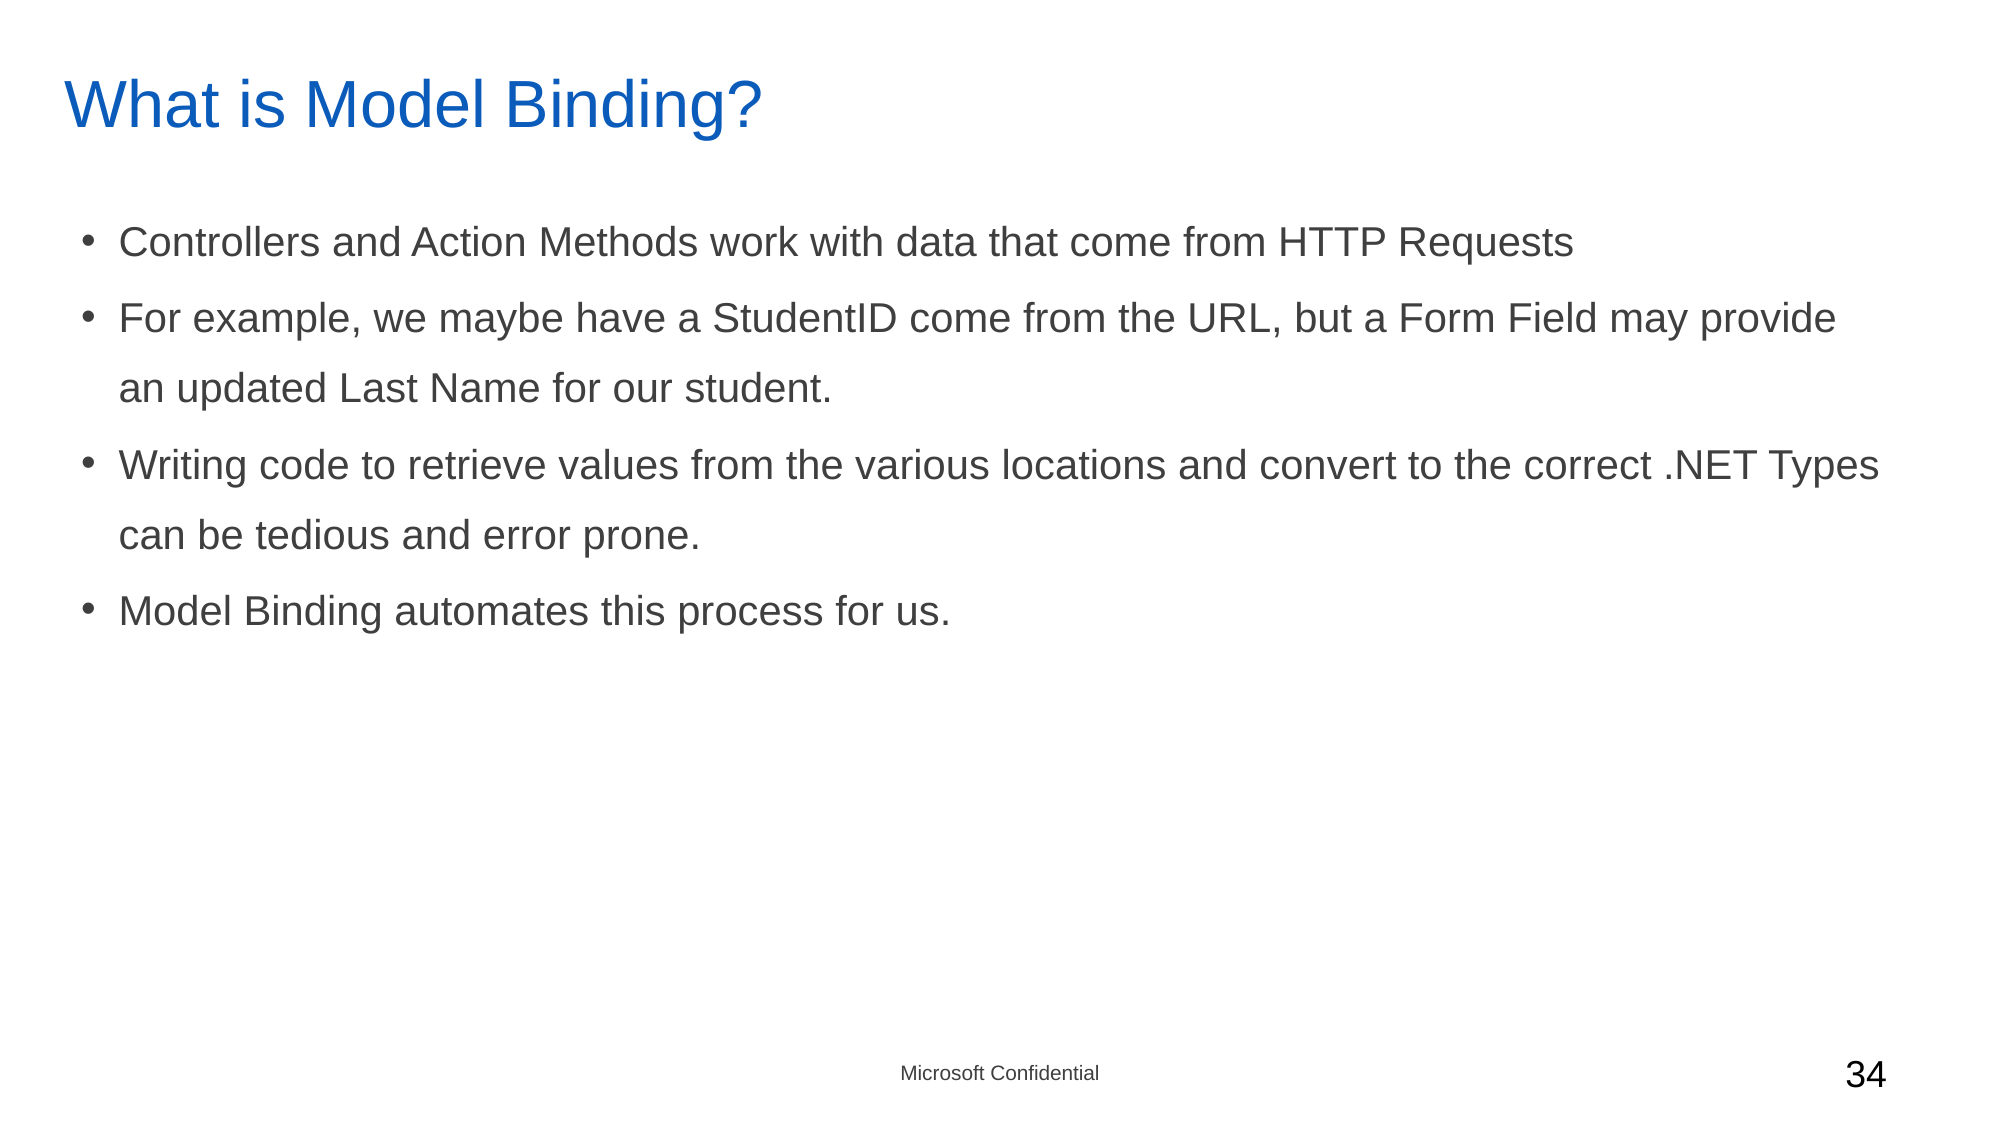

# What is Model Binding?
Controllers and Action Methods work with data that come from HTTP Requests
For example, we maybe have a StudentID come from the URL, but a Form Field may provide an updated Last Name for our student.
Writing code to retrieve values from the various locations and convert to the correct .NET Types can be tedious and error prone.
Model Binding automates this process for us.

34